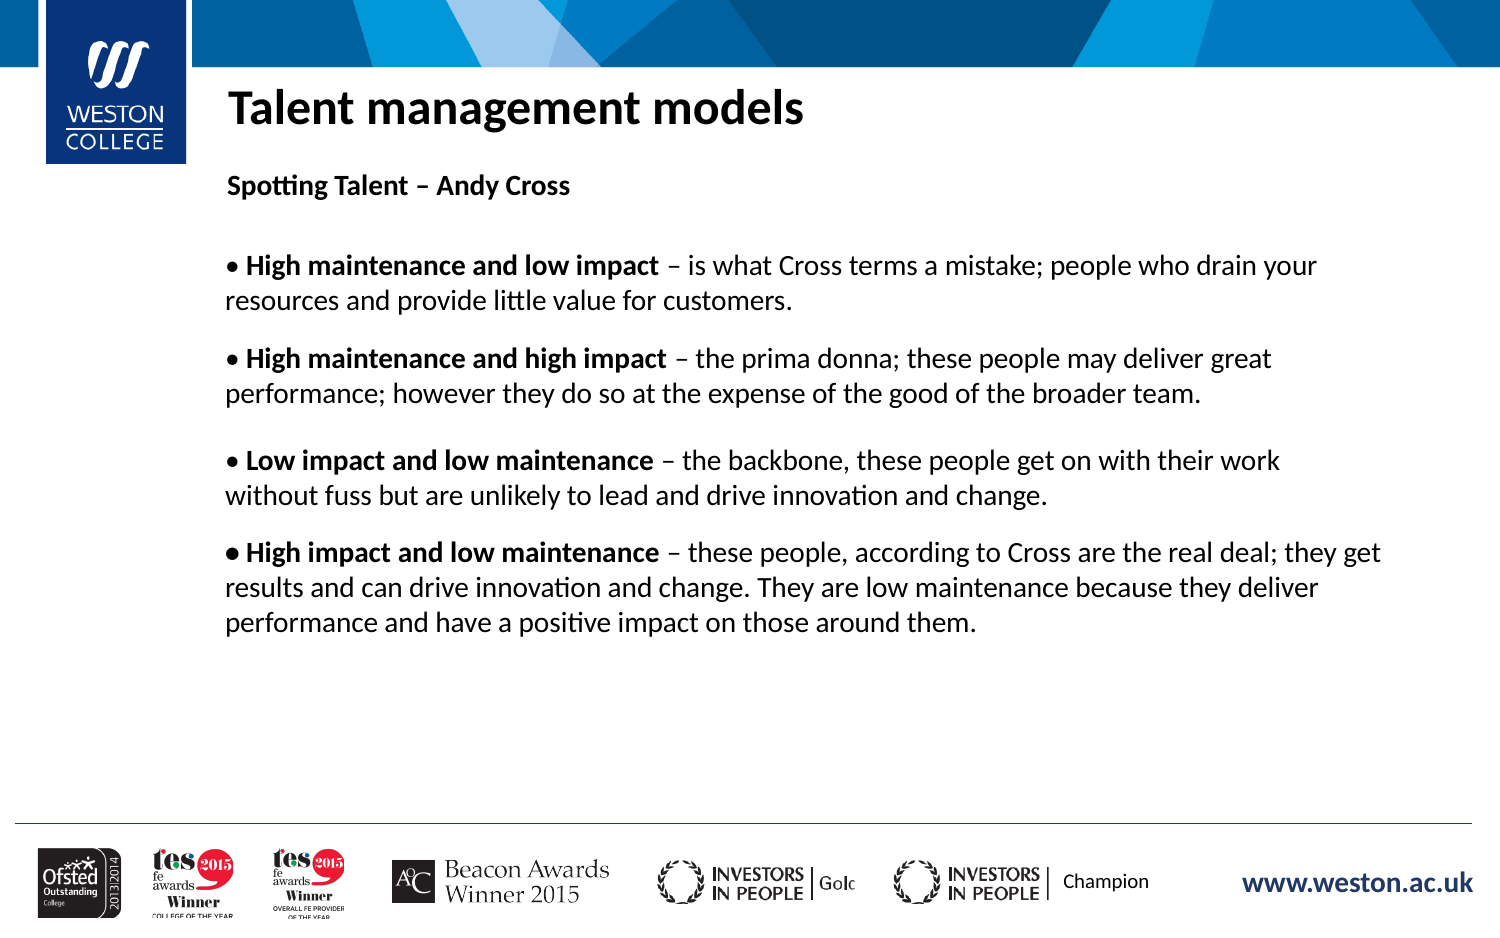

Talent management models
Spotting Talent – Andy Cross
• High maintenance and low impact – is what Cross terms a mistake; people who drain your resources and provide little value for customers.
• High maintenance and high impact – the prima donna; these people may deliver great performance; however they do so at the expense of the good of the broader team.
• Low impact and low maintenance – the backbone, these people get on with their work without fuss but are unlikely to lead and drive innovation and change.
• High impact and low maintenance – these people, according to Cross are the real deal; they get results and can drive innovation and change. They are low maintenance because they deliver performance and have a positive impact on those around them.